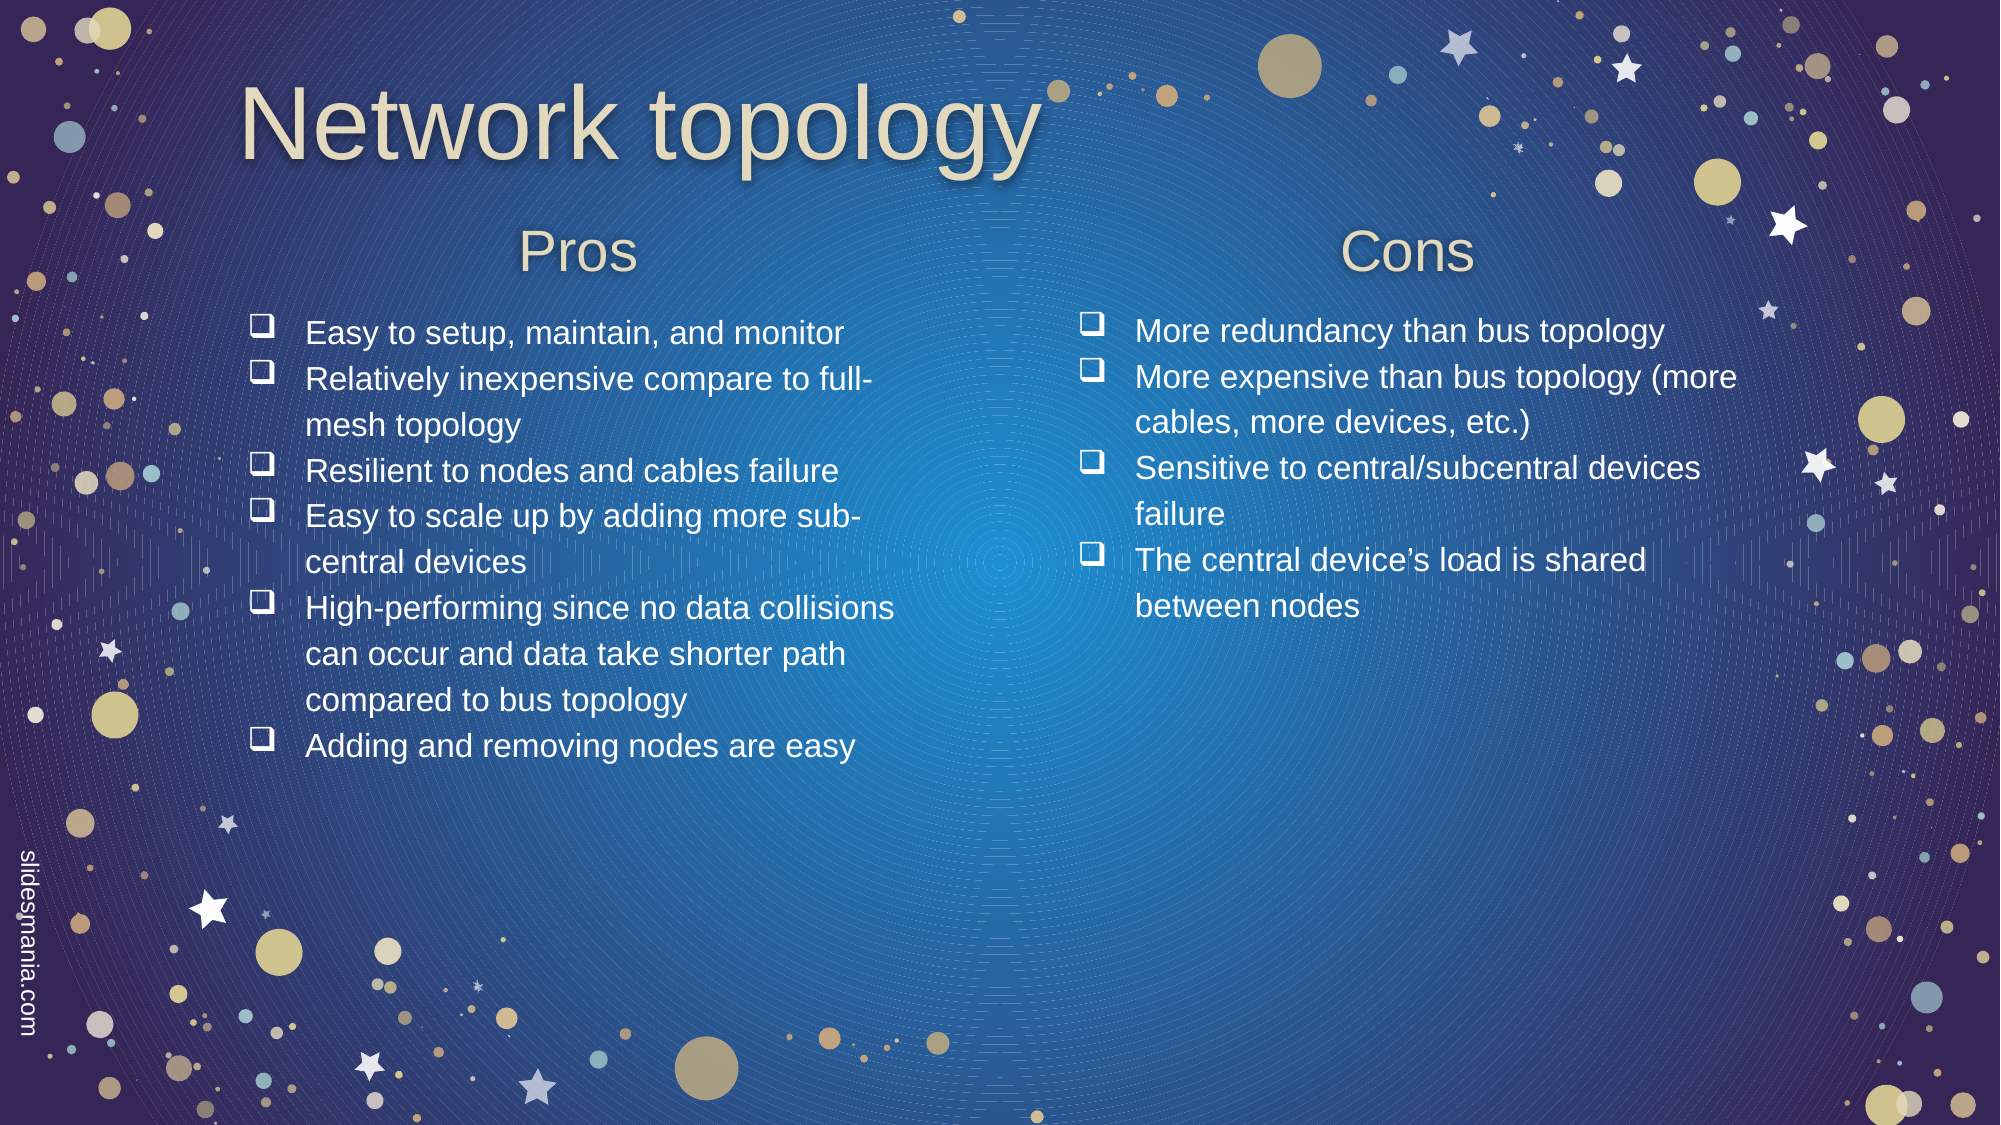

Network topology
Pros
Cons
More redundancy than bus topology
More expensive than bus topology (more cables, more devices, etc.)
Sensitive to central/subcentral devices failure
The central device’s load is shared between nodes
Easy to setup, maintain, and monitor
Relatively inexpensive compare to full-mesh topology
Resilient to nodes and cables failure
Easy to scale up by adding more sub-central devices
High-performing since no data collisions can occur and data take shorter path compared to bus topology
Adding and removing nodes are easy